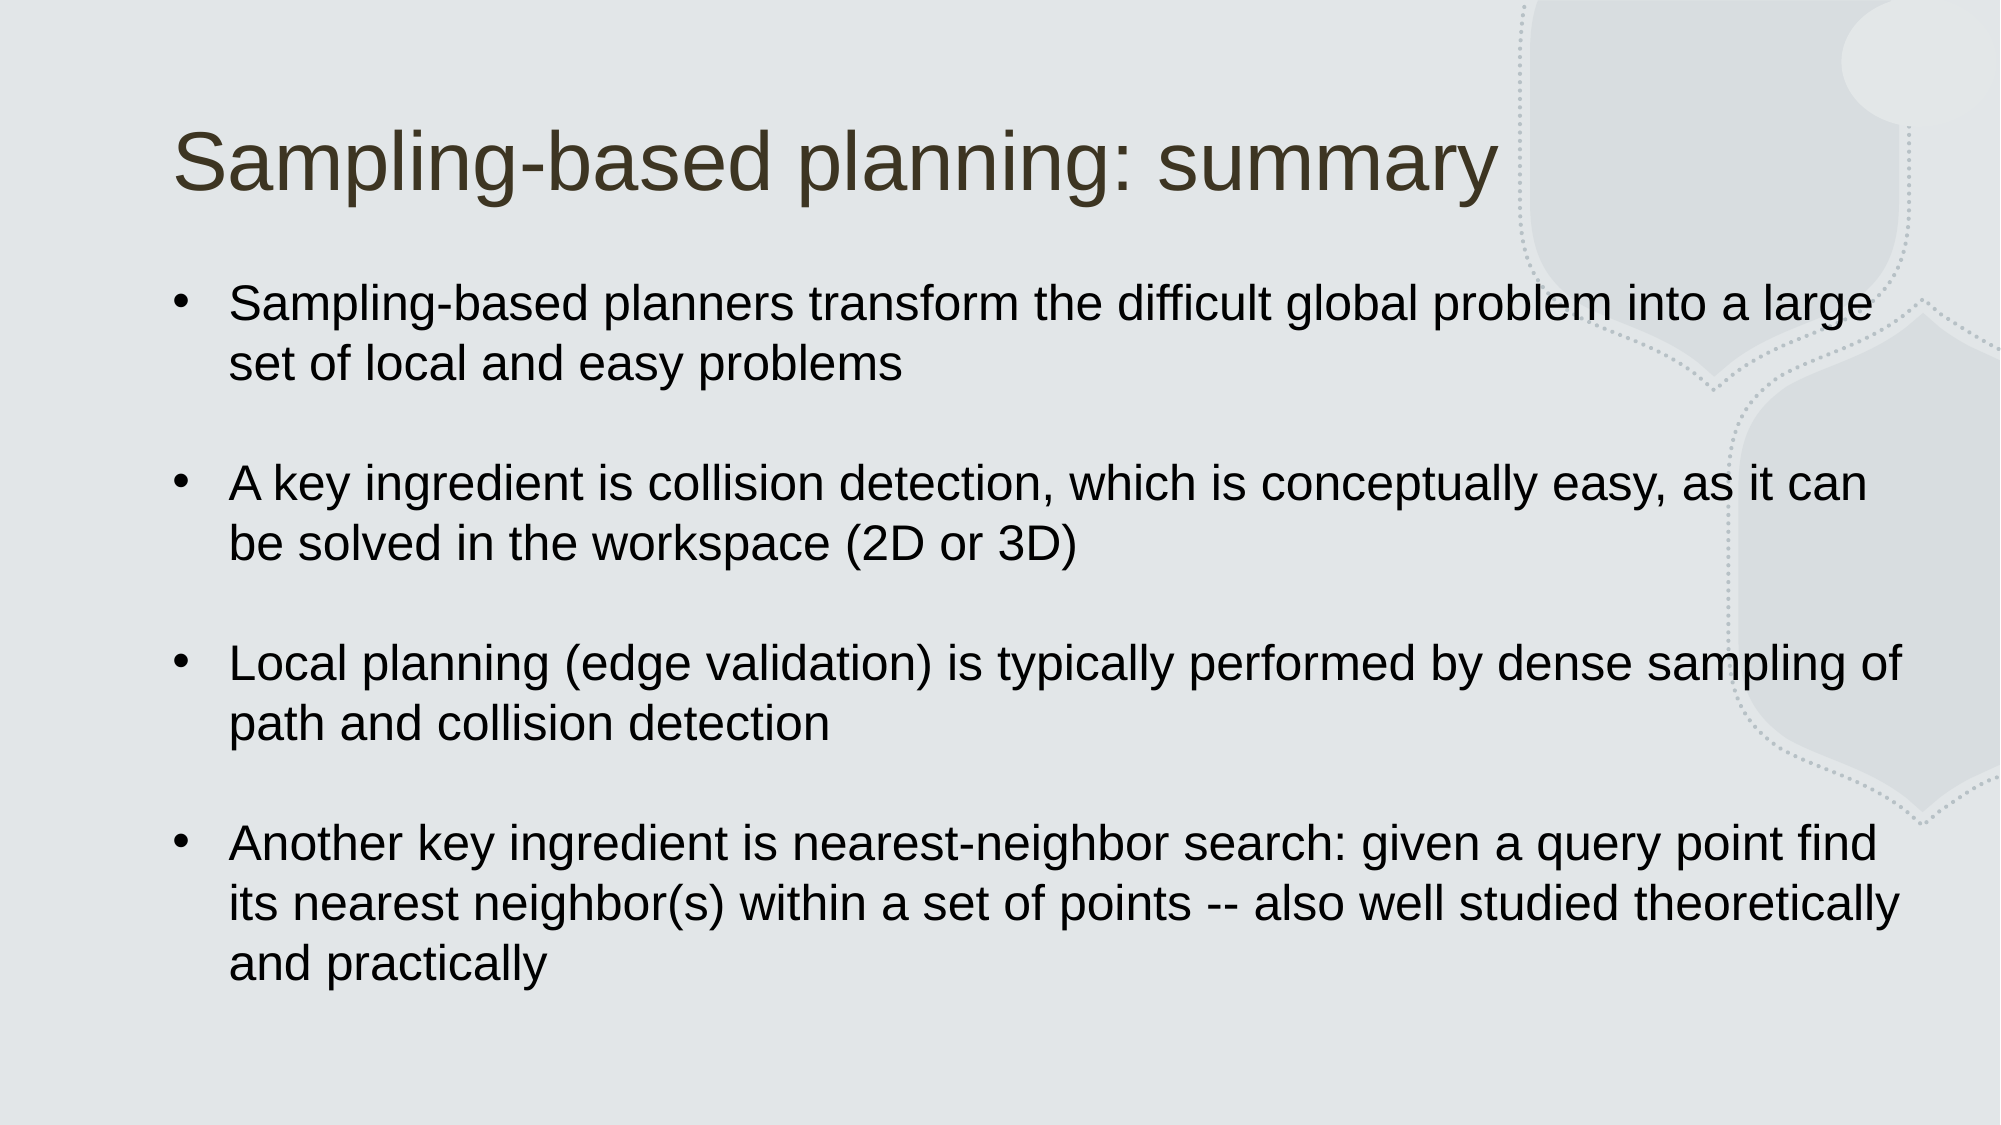

# Sampling-based planning: summary
Sampling-based planners transform the difficult global problem into a large set of local and easy problems

A key ingredient is collision detection, which is conceptually easy, as it can be solved in the workspace (2D or 3D)

Local planning (edge validation) is typically performed by dense sampling of path and collision detection

Another key ingredient is nearest-neighbor search: given a query point find its nearest neighbor(s) within a set of points -- also well studied theoretically and practically